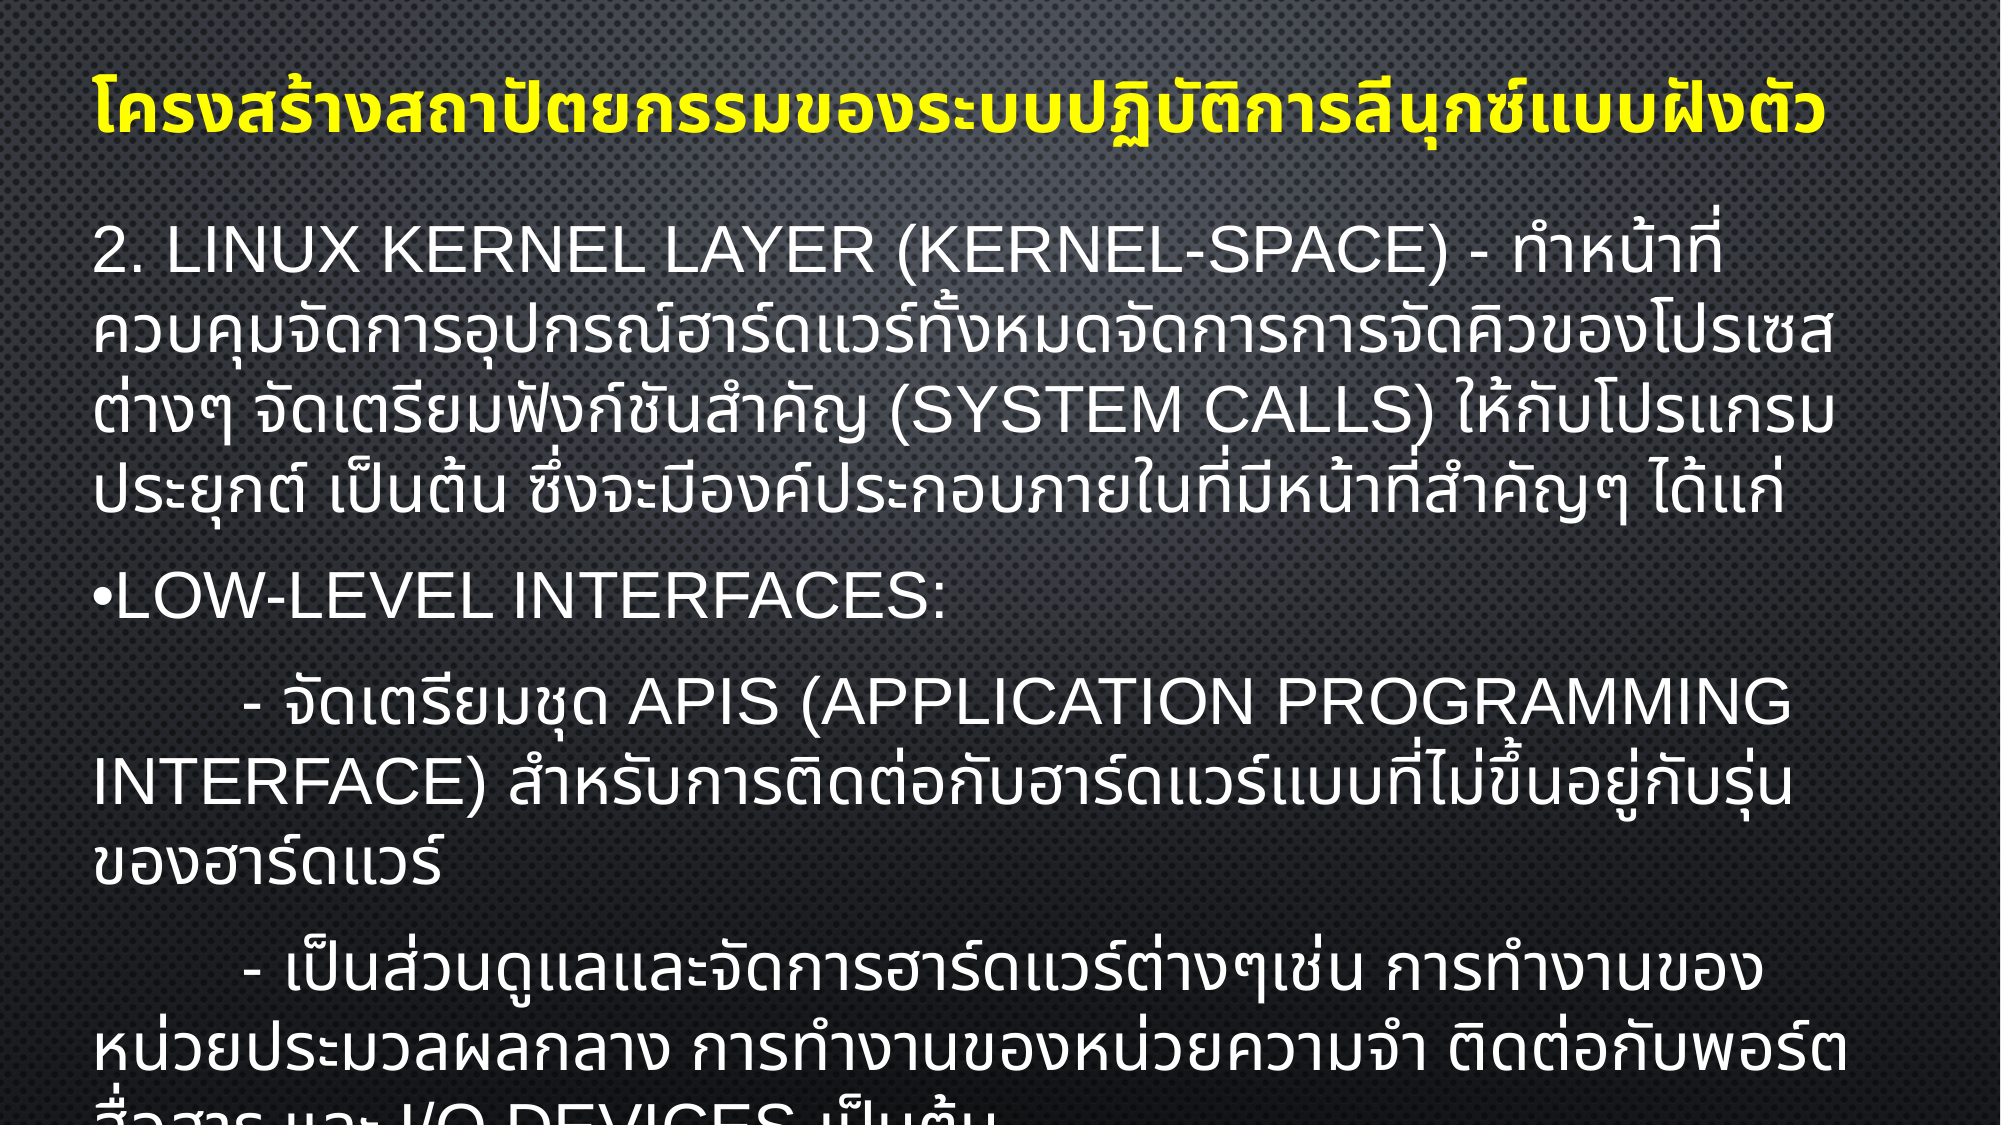

# โครงสร้างสถาปัตยกรรมของระบบปฏิบัติการลีนุกซ์แบบฝังตัว
2. Linux Kernel Layer (Kernel-space) - ทำหน้าที่ควบคุมจัดการอุปกรณ์ฮาร์ดแวร์ทั้งหมดจัดการการจัดคิวของโปรเซสต่างๆ จัดเตรียมฟังก์ชันสำคัญ (System Calls) ให้กับโปรแกรมประยุกต์ เป็นต้น ซึ่งจะมีองค์ประกอบภายในที่มีหน้าที่สำคัญๆ ได้แก่
•Low-level interfaces:
	- จัดเตรียมชุด APIs (Application Programming Interface) สำหรับการติดต่อกับฮาร์ดแวร์แบบที่ไม่ขึ้นอยู่กับรุ่นของฮาร์ดแวร์
	- เป็นส่วนดูแลและจัดการฮาร์ดแวร์ต่างๆเช่น การทำงานของหน่วยประมวลผลกลาง การทำงานของหน่วยความจำ ติดต่อกับพอร์ตสื่อสาร และ I/O Devices เป็นต้น